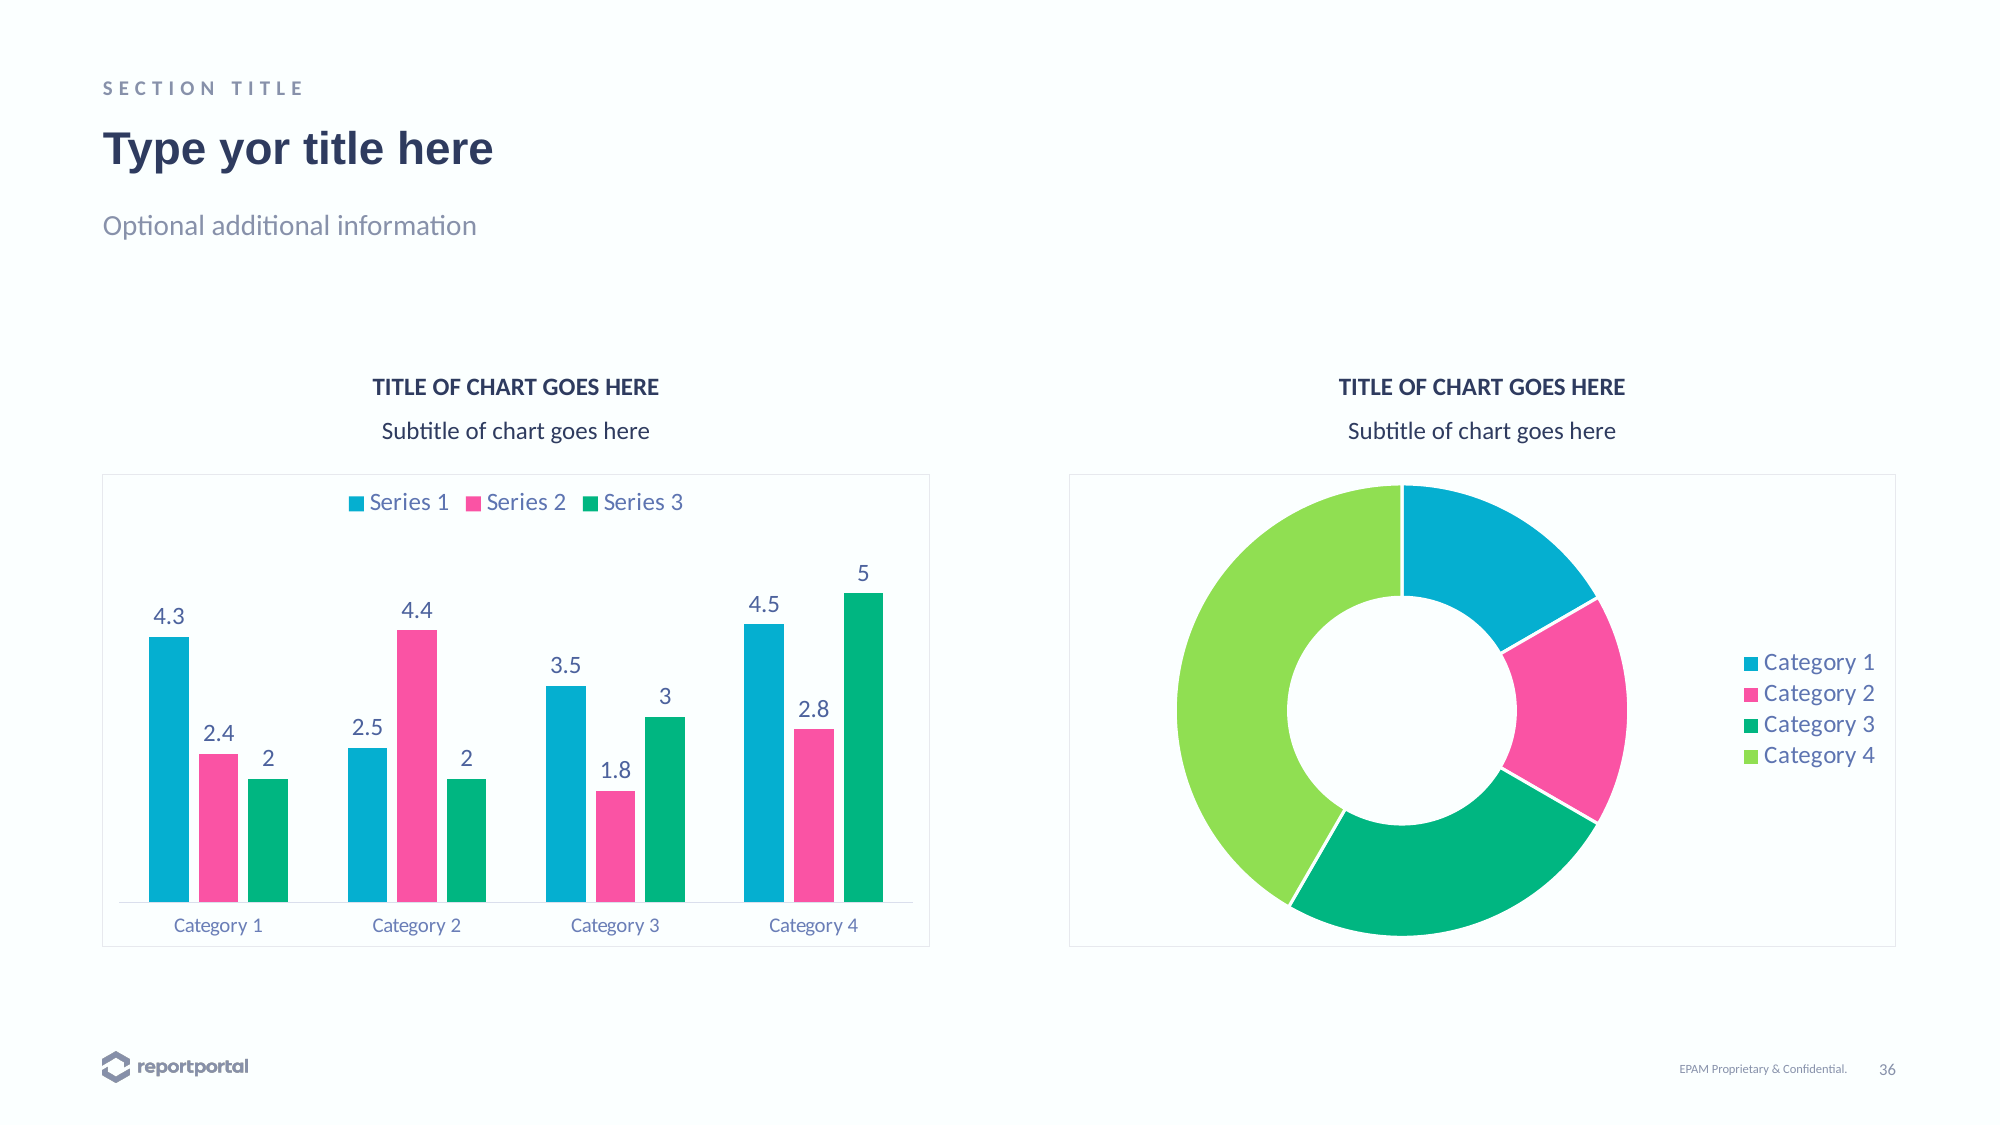

Section title
# Type yor title here
Optional additional information
TITLE OF CHART GOES HERE
TITLE OF CHART GOES HERE
Subtitle of chart goes here
Subtitle of chart goes here

### Chart

| Category | Series 1 | Series 2 | Series 3 |
|---|---|---|---|
| Category 1 | 4.3 | 2.4 | 2.0 |
| Category 2 | 2.5 | 4.4 | 2.0 |
| Category 3 | 3.5 | 1.8 | 3.0 |
| Category 4 | 4.5 | 2.8 | 5.0 |

### Chart

| Category | Series 3 |
|---|---|
| Category 1 | 2.0 |
| Category 2 | 2.0 |
| Category 3 | 3.0 |
| Category 4 | 5.0 |